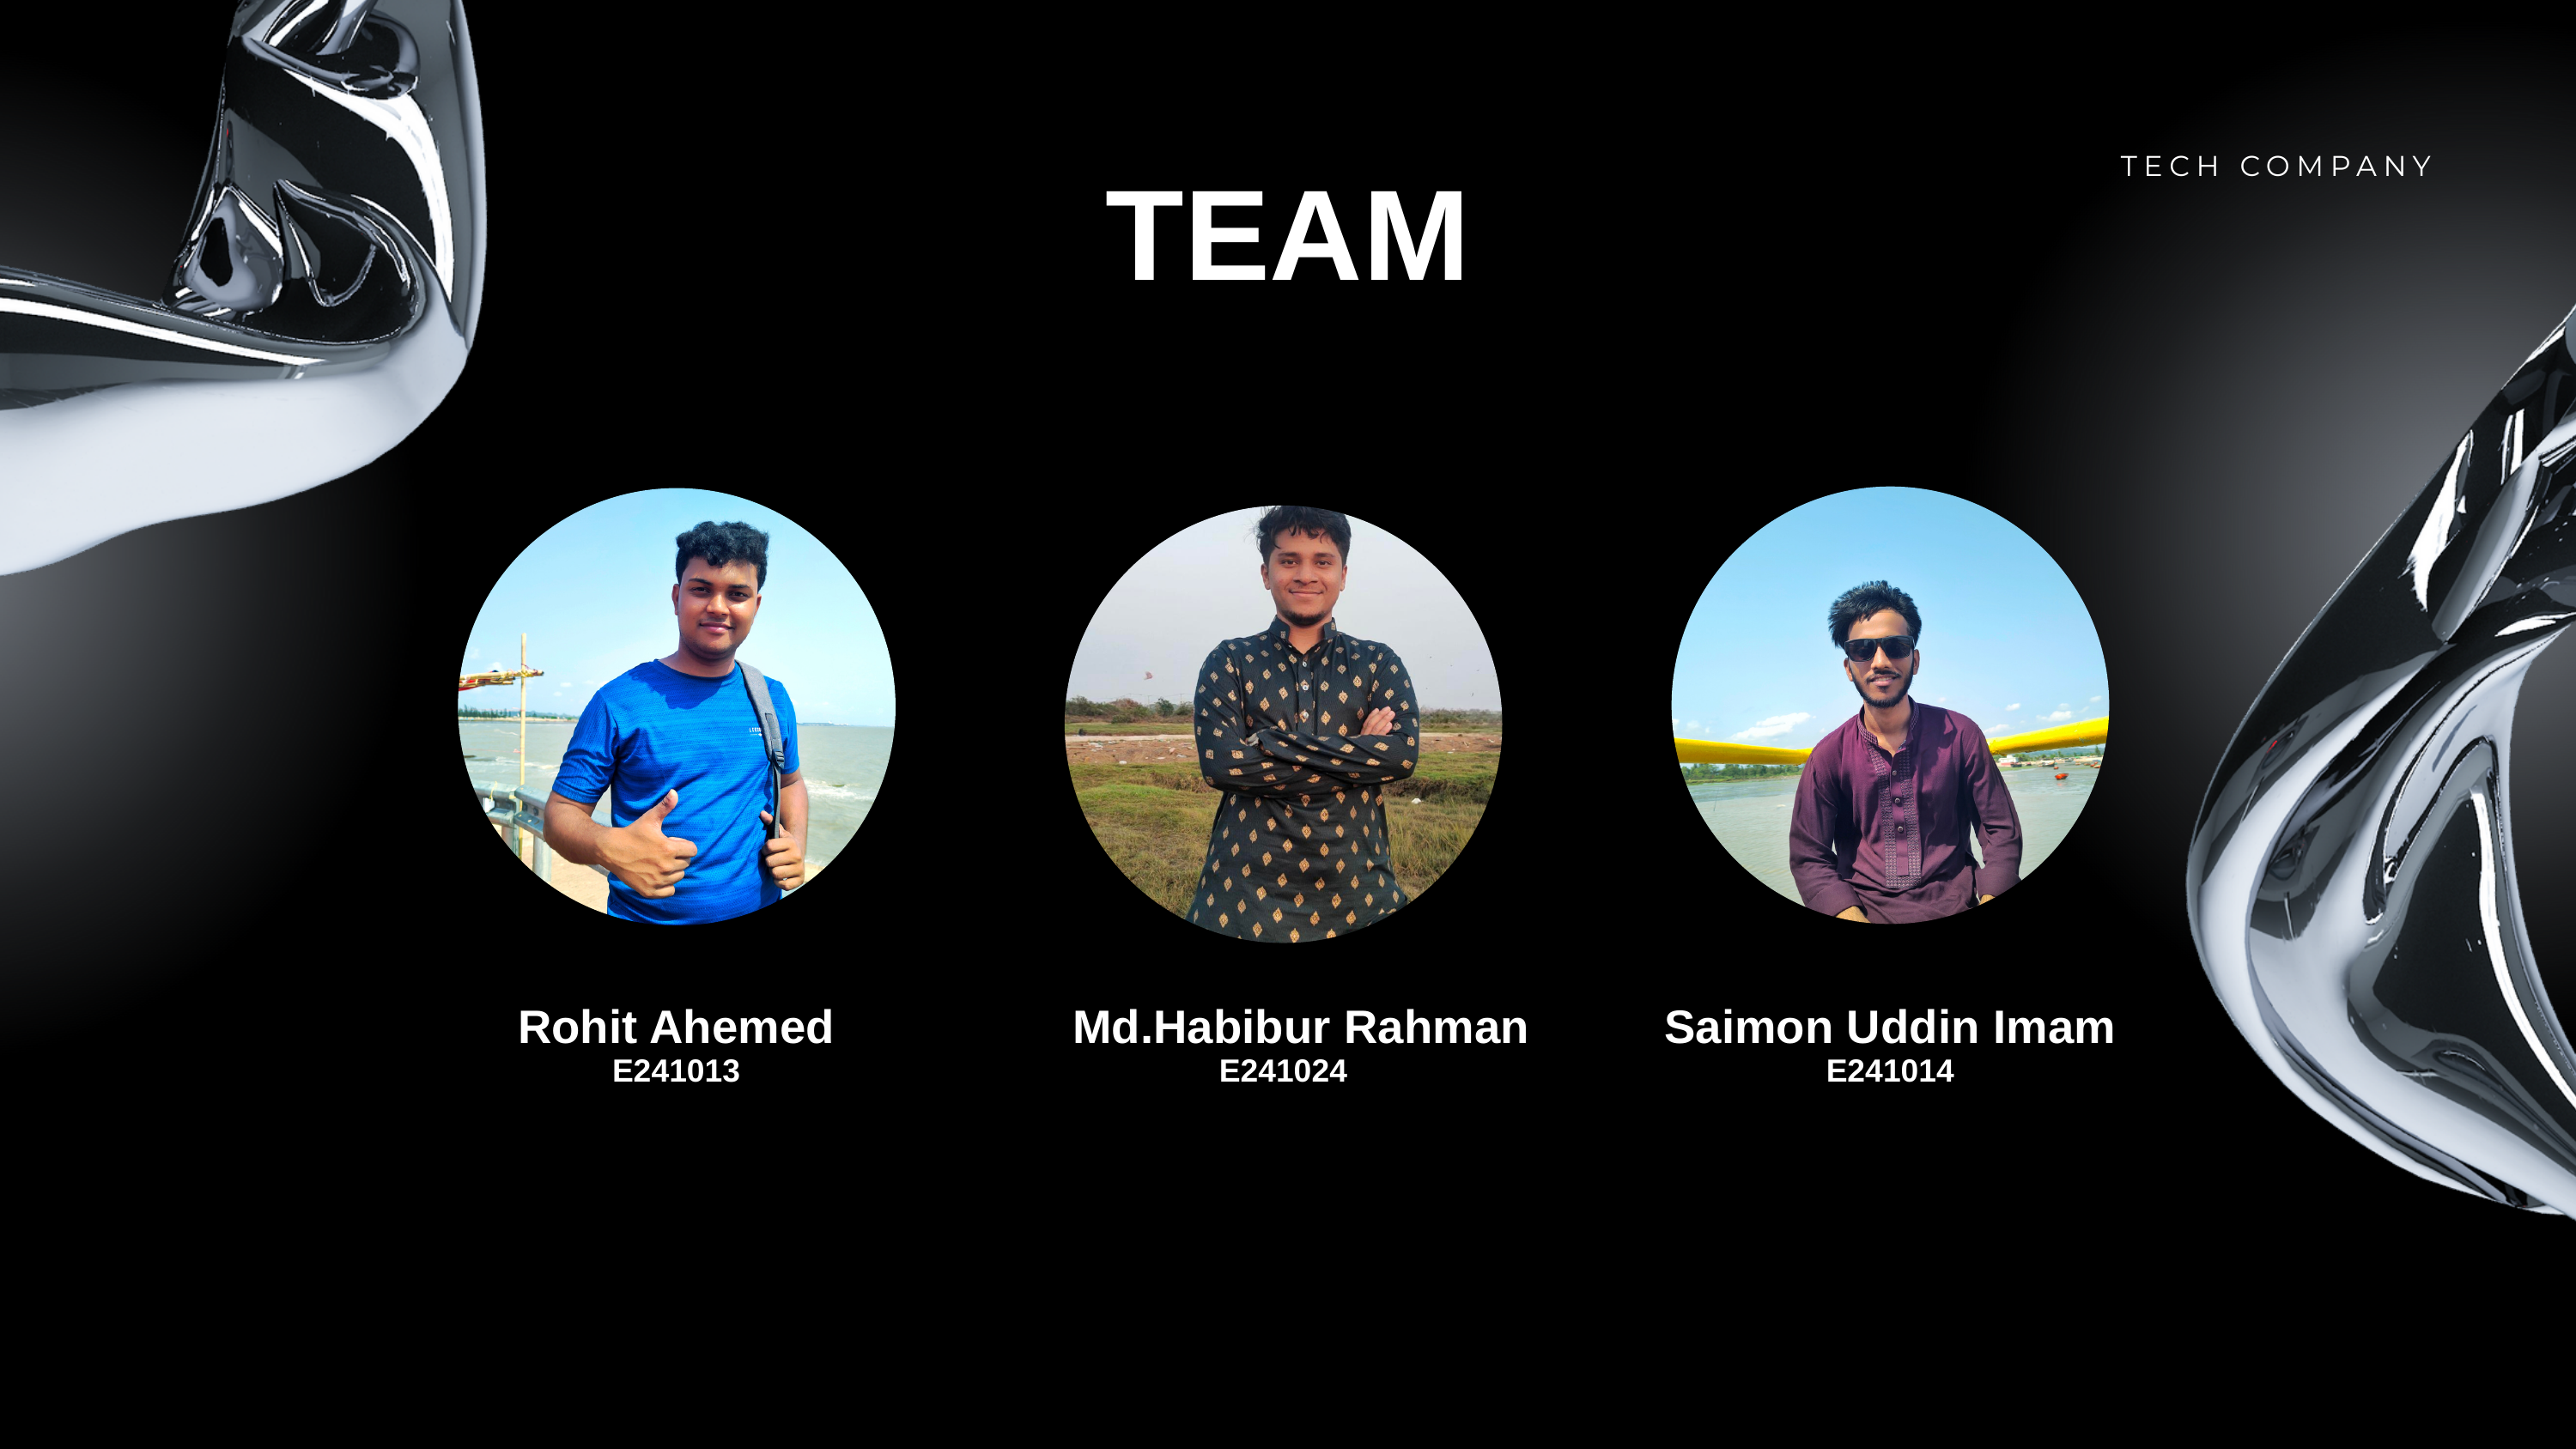

TECH COMPANY
TEAM

Rohit Ahemed
Md.Habibur Rahman
Saimon Uddin Imam
E241013
E241024
E241014